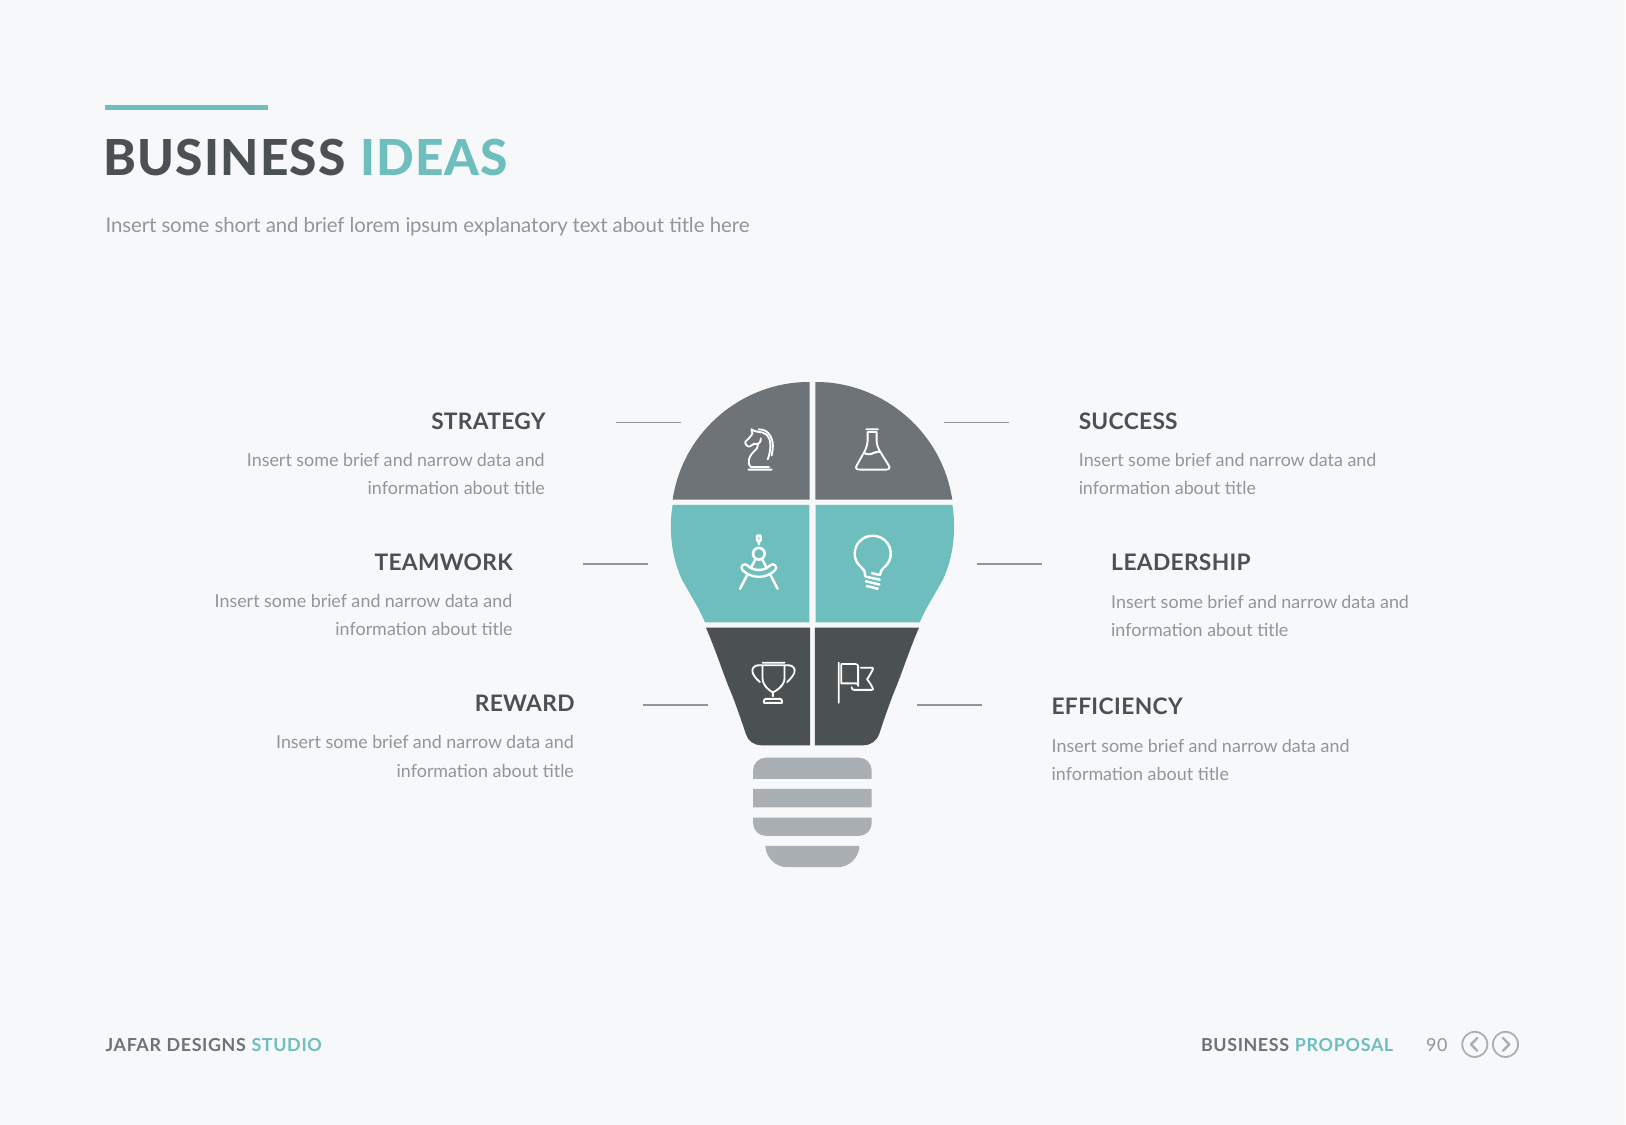

Business Ideas
Insert some short and brief lorem ipsum explanatory text about title here

Strategy
Insert some brief and narrow data and information about title
Success
Insert some brief and narrow data and information about title
Teamwork
Insert some brief and narrow data and information about title
Leadership
Insert some brief and narrow data and information about title
Reward
Insert some brief and narrow data and information about title
Efficiency
Insert some brief and narrow data and information about title